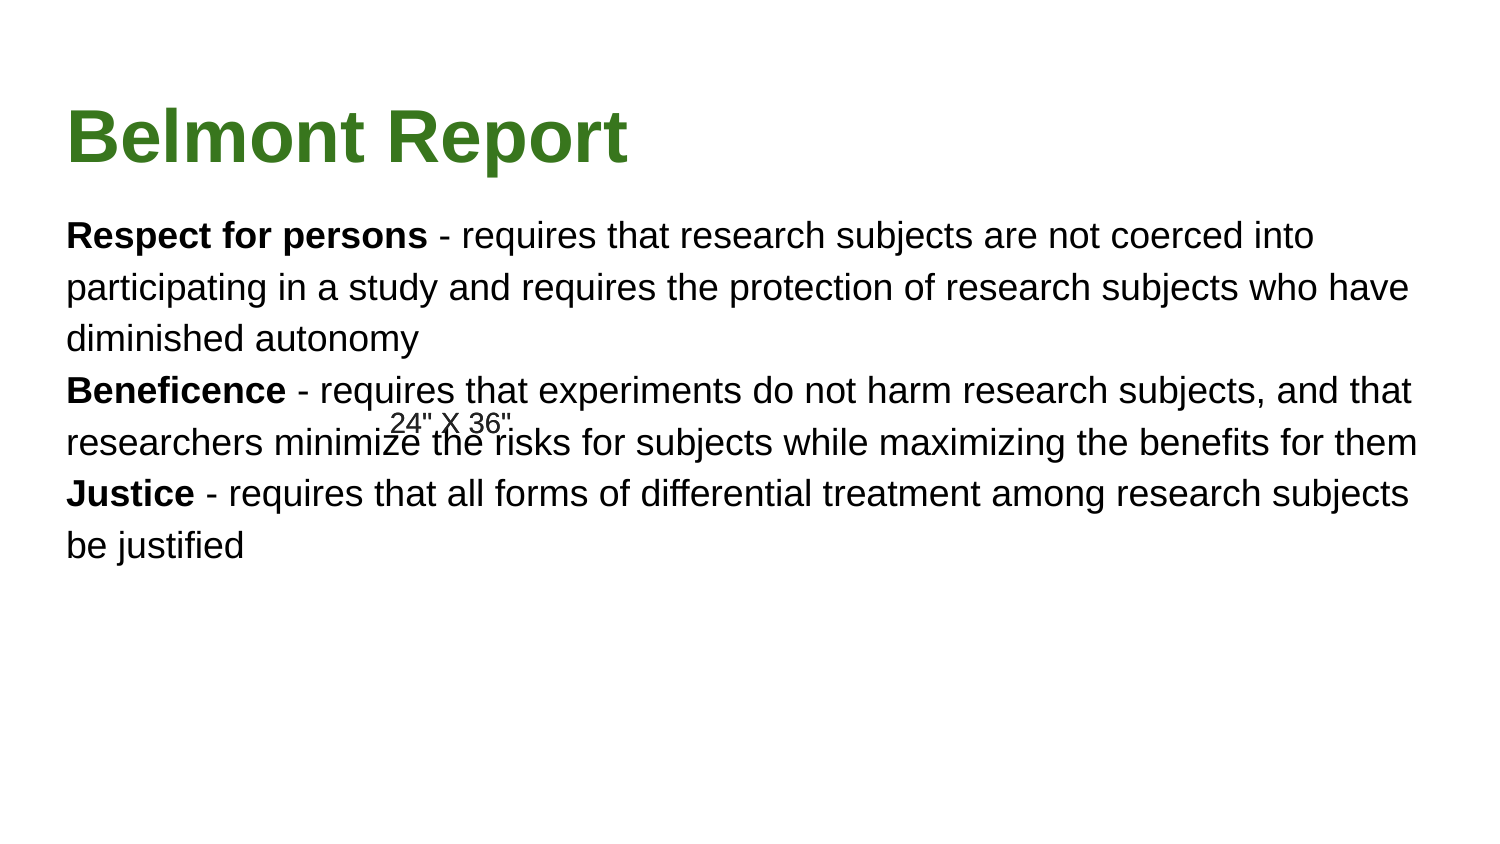

# Belmont Report
Respect for persons - requires that research subjects are not coerced into participating in a study and requires the protection of research subjects who have diminished autonomy
Beneficence - requires that experiments do not harm research subjects, and that researchers minimize the risks for subjects while maximizing the benefits for them
Justice - requires that all forms of differential treatment among research subjects be justified

24" X 36"
24" X 36"